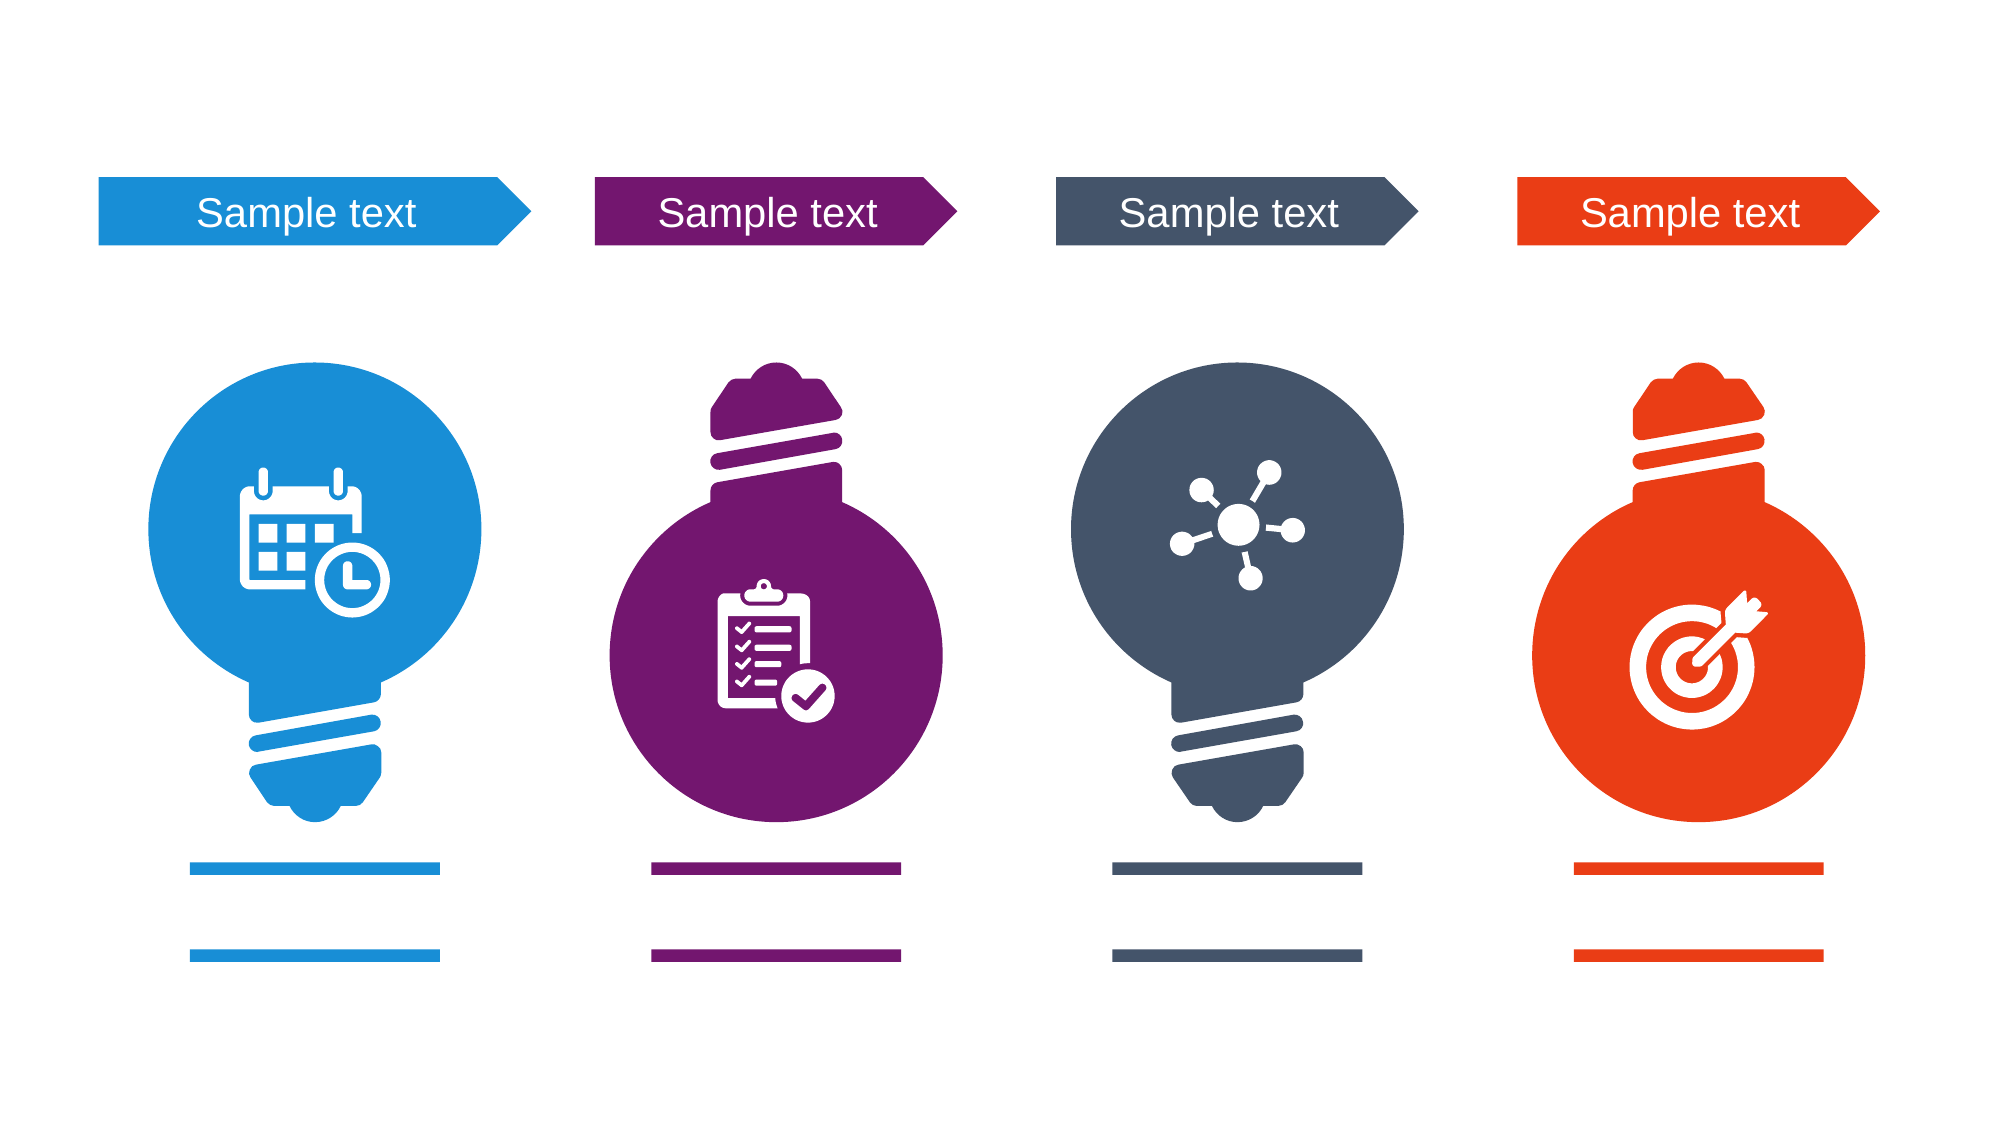

# Flat Bulb Concept For PowerPoint
Sample text
Sample text
Sample text
Sample text
This is a sample text.
Insert your desired text here.
This is a sample text.
Insert your desired text here.
This is a sample text.
Insert your desired text here.
This is a sample text.
Insert your desired text here.

Sample text

35%
68%
81%
75%
Insert your desired text here.
Insert your desired text here.
Insert your desired text here.
Insert your desired text here.